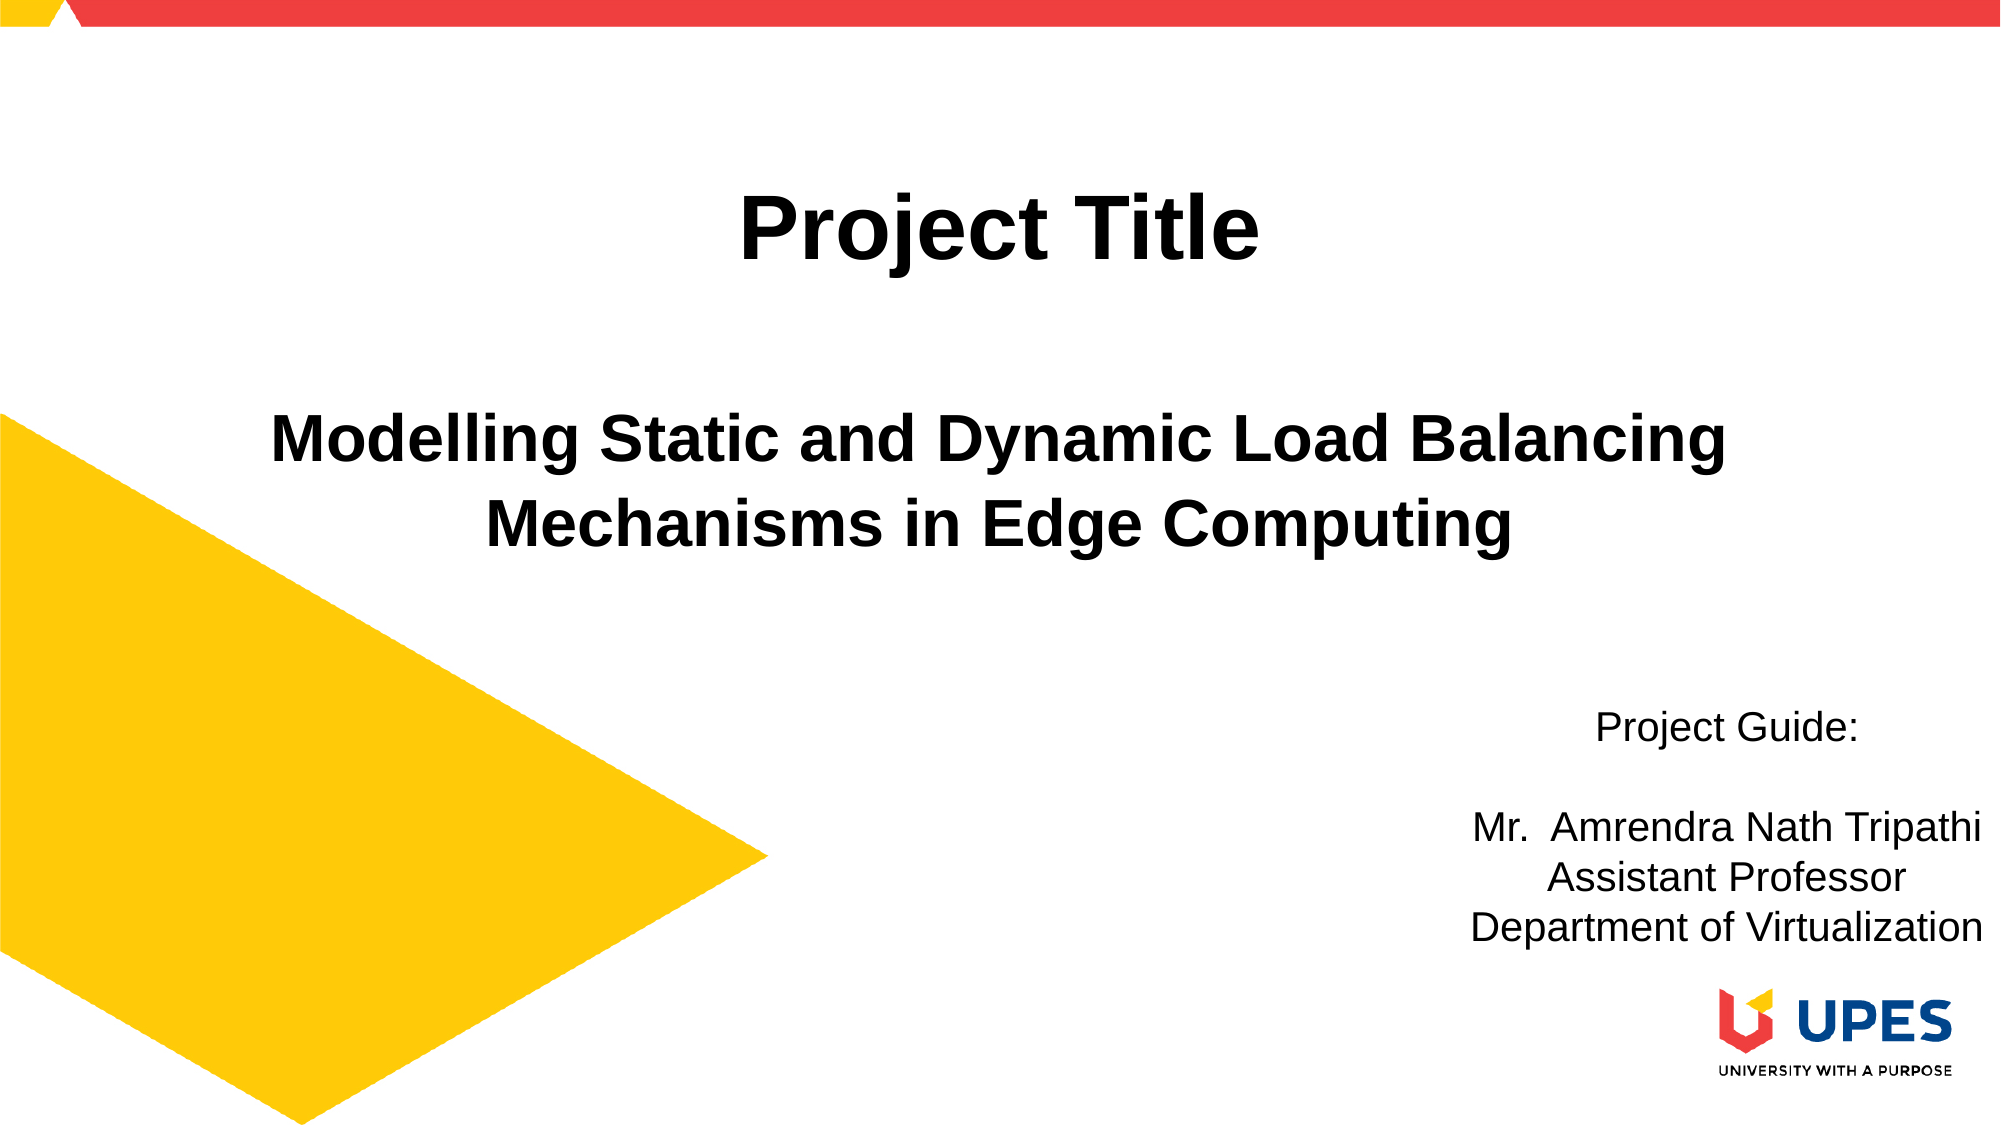

# Project Title
Modelling Static and Dynamic Load Balancing Mechanisms in Edge Computing
Project Guide:

Mr.  Amrendra Nath Tripathi
Assistant Professor
Department of Virtualization